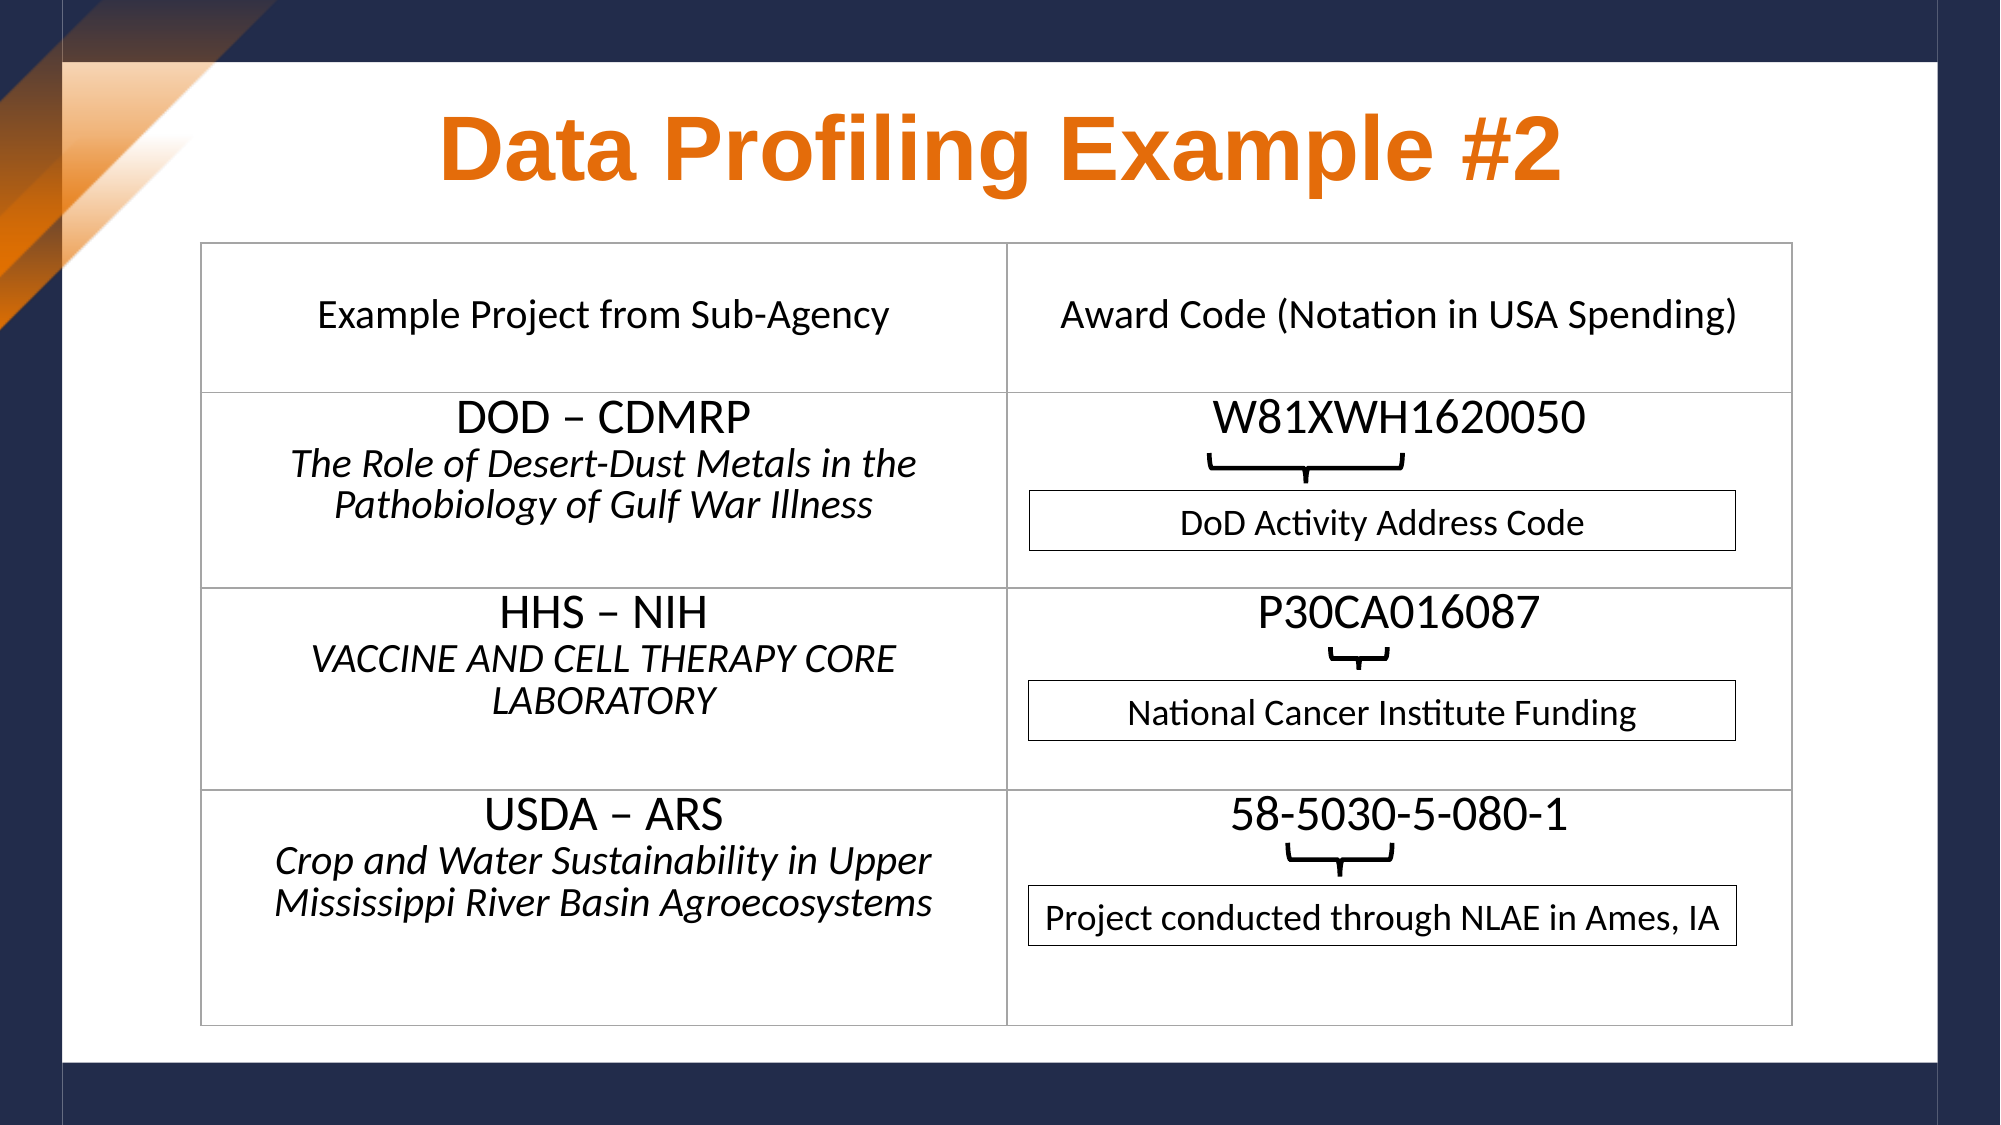

# Data Profiling Example #2
| Example Project from Sub-Agency | Award Code (Notation in USA Spending) |
| --- | --- |
| DOD – CDMRP The Role of Desert-Dust Metals in the Pathobiology of Gulf War Illness | W81XWH1620050 |
| HHS – NIH VACCINE AND CELL THERAPY CORE LABORATORY | P30CA016087 |
| USDA – ARS Crop and Water Sustainability in Upper Mississippi River Basin Agroecosystems | 58-5030-5-080-1 |

DoD Activity Address Code

National Cancer Institute Funding

Project conducted through NLAE in Ames, IA